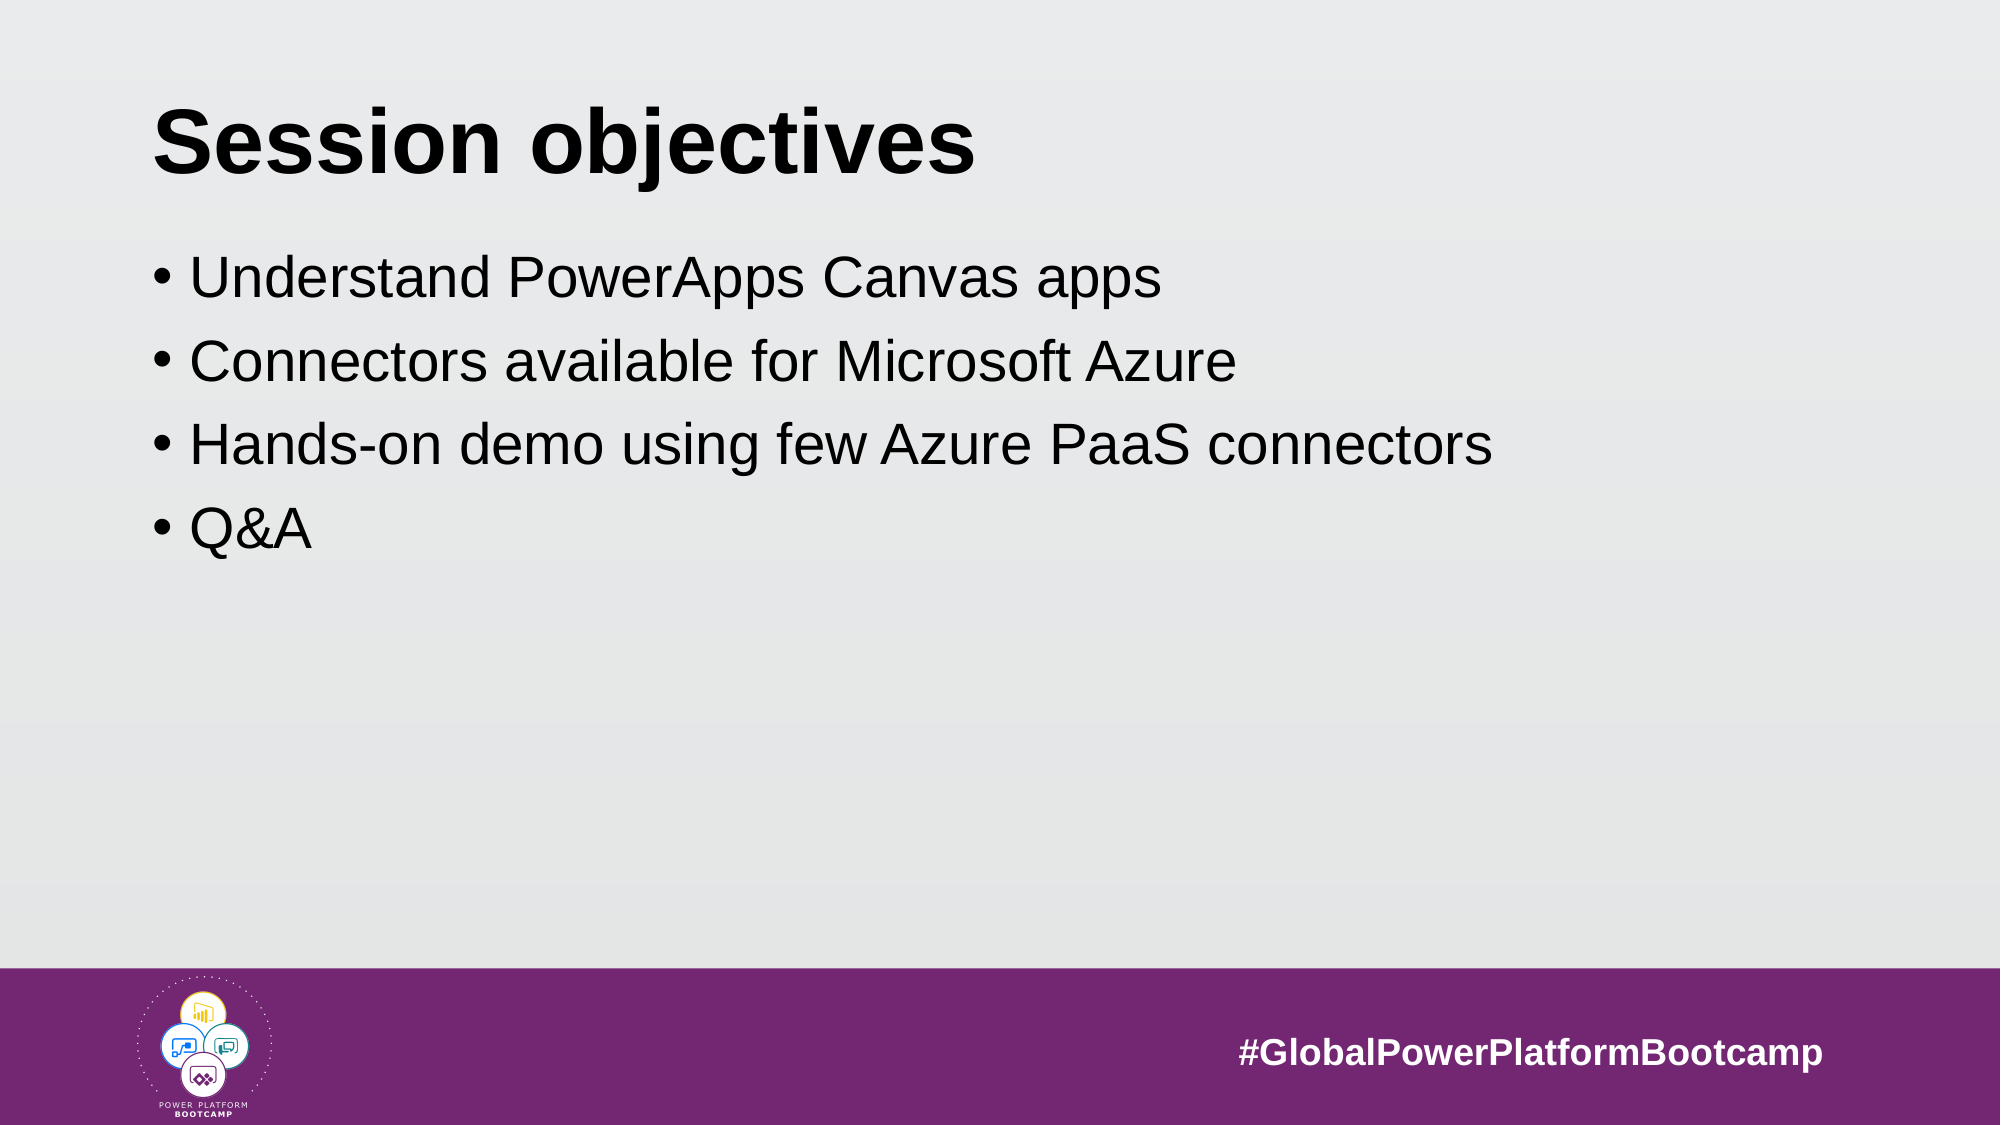

# Session objectives
Understand PowerApps Canvas apps
Connectors available for Microsoft Azure
Hands-on demo using few Azure PaaS connectors
Q&A